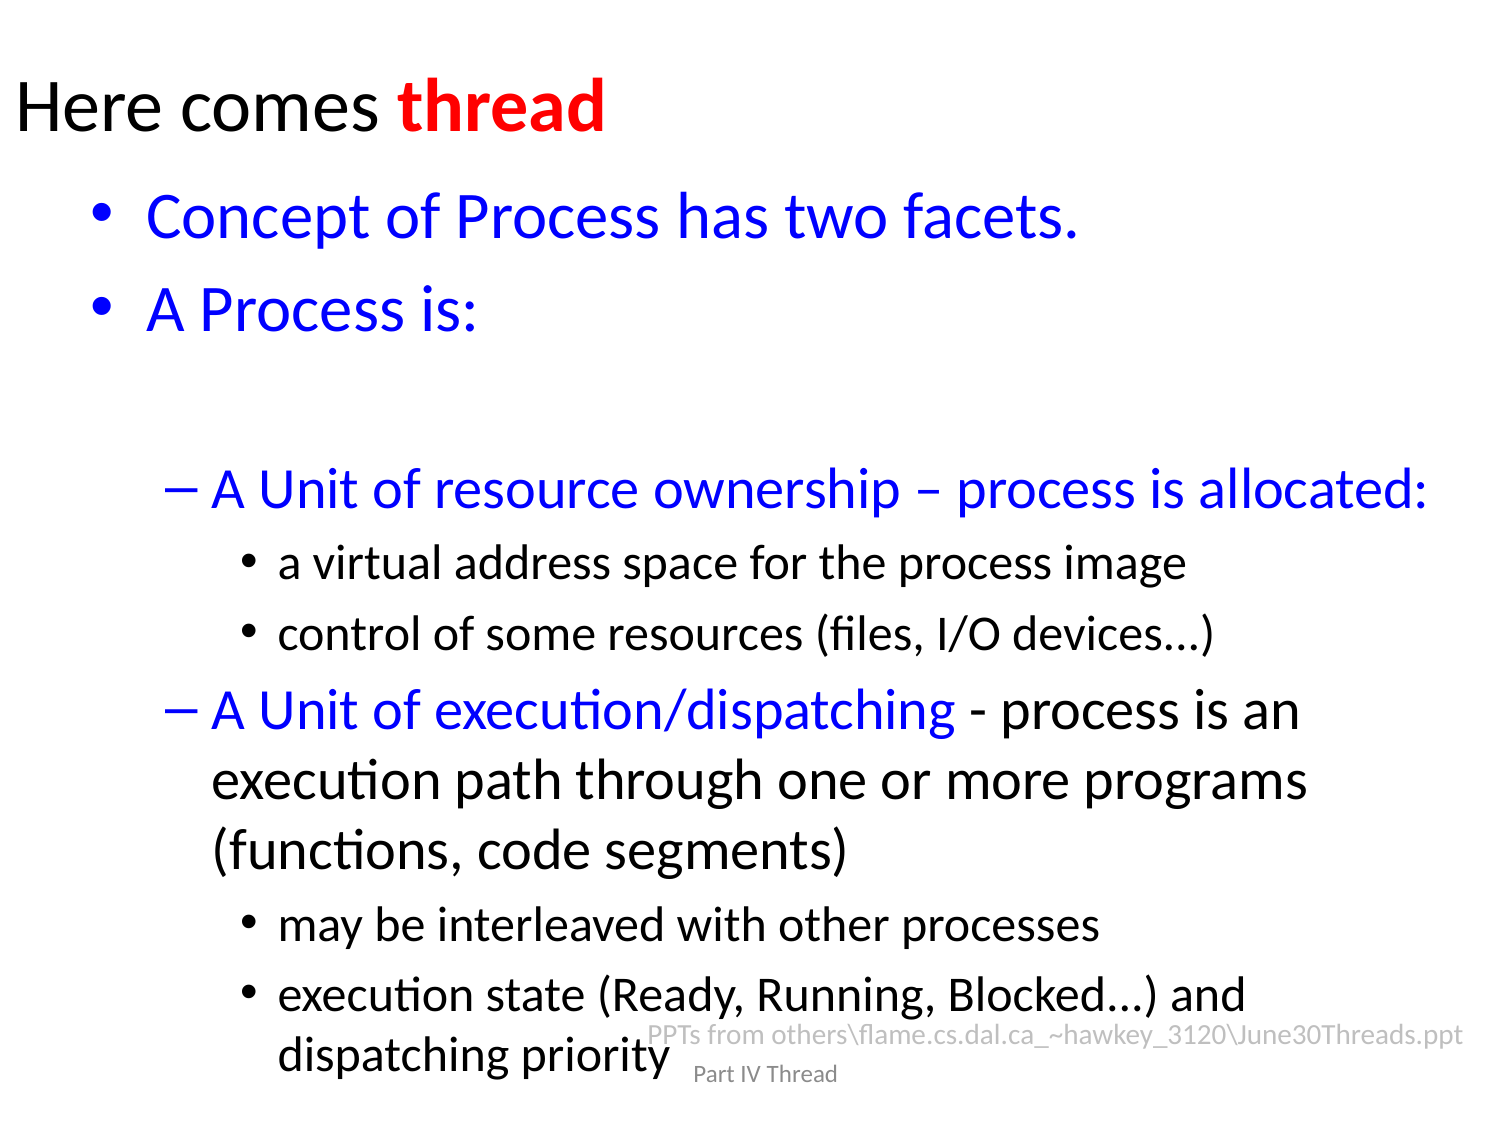

# Here comes thread
Concept of Process has two facets.
A Process is:

A Unit of resource ownership – process is allocated:
a virtual address space for the process image
control of some resources (files, I/O devices...)
A Unit of execution/dispatching - process is an execution path through one or more programs (functions, code segments)
may be interleaved with other processes
execution state (Ready, Running, Blocked...) and dispatching priority
PPTs from others\flame.cs.dal.ca_~hawkey_3120\June30Threads.ppt
Part IV Thread